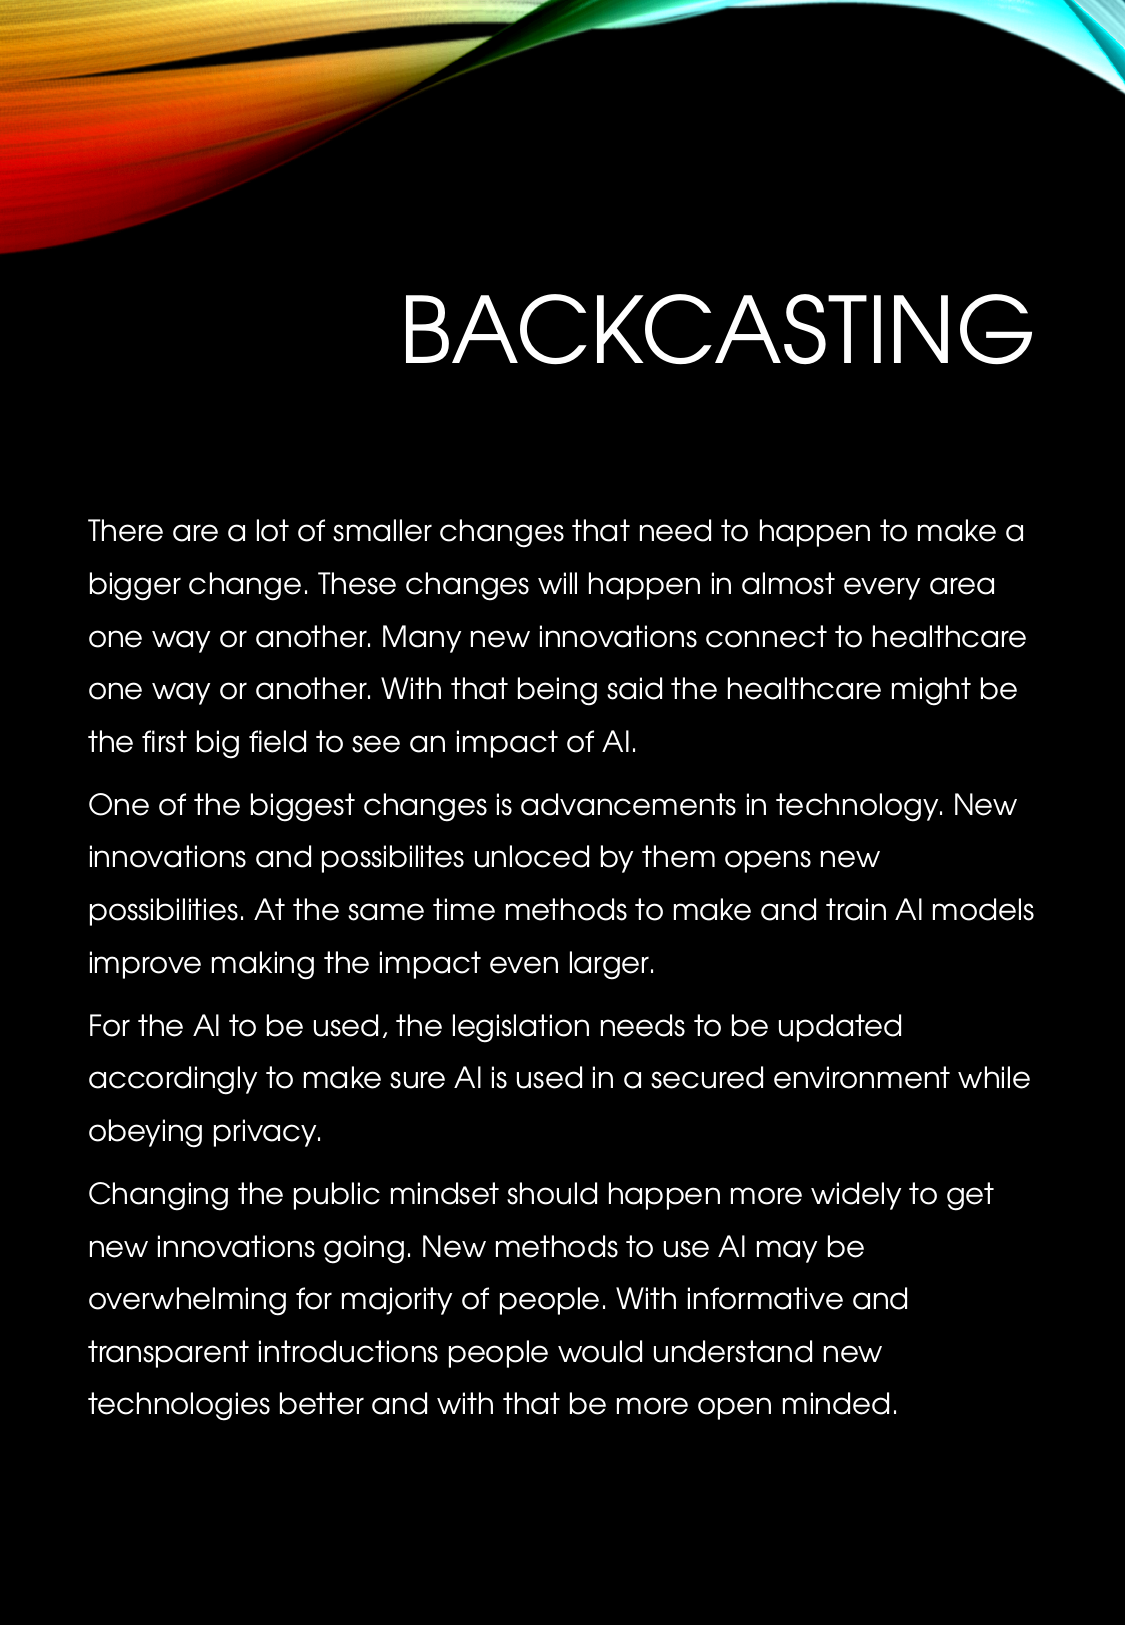

# backcasting
There are a lot of smaller changes that need to happen to make a bigger change. These changes will happen in almost every area one way or another. Many new innovations connect to healthcare one way or another. With that being said the healthcare might be the first big field to see an impact of AI.
One of the biggest changes is advancements in technology. New innovations and possibilites unloced by them opens new possibilities. At the same time methods to make and train AI models improve making the impact even larger.
For the AI to be used, the legislation needs to be updated accordingly to make sure AI is used in a secured environment while obeying privacy.
Changing the public mindset should happen more widely to get new innovations going. New methods to use AI may be overwhelming for majority of people. With informative and transparent introductions people would understand new technologies better and with that be more open minded.